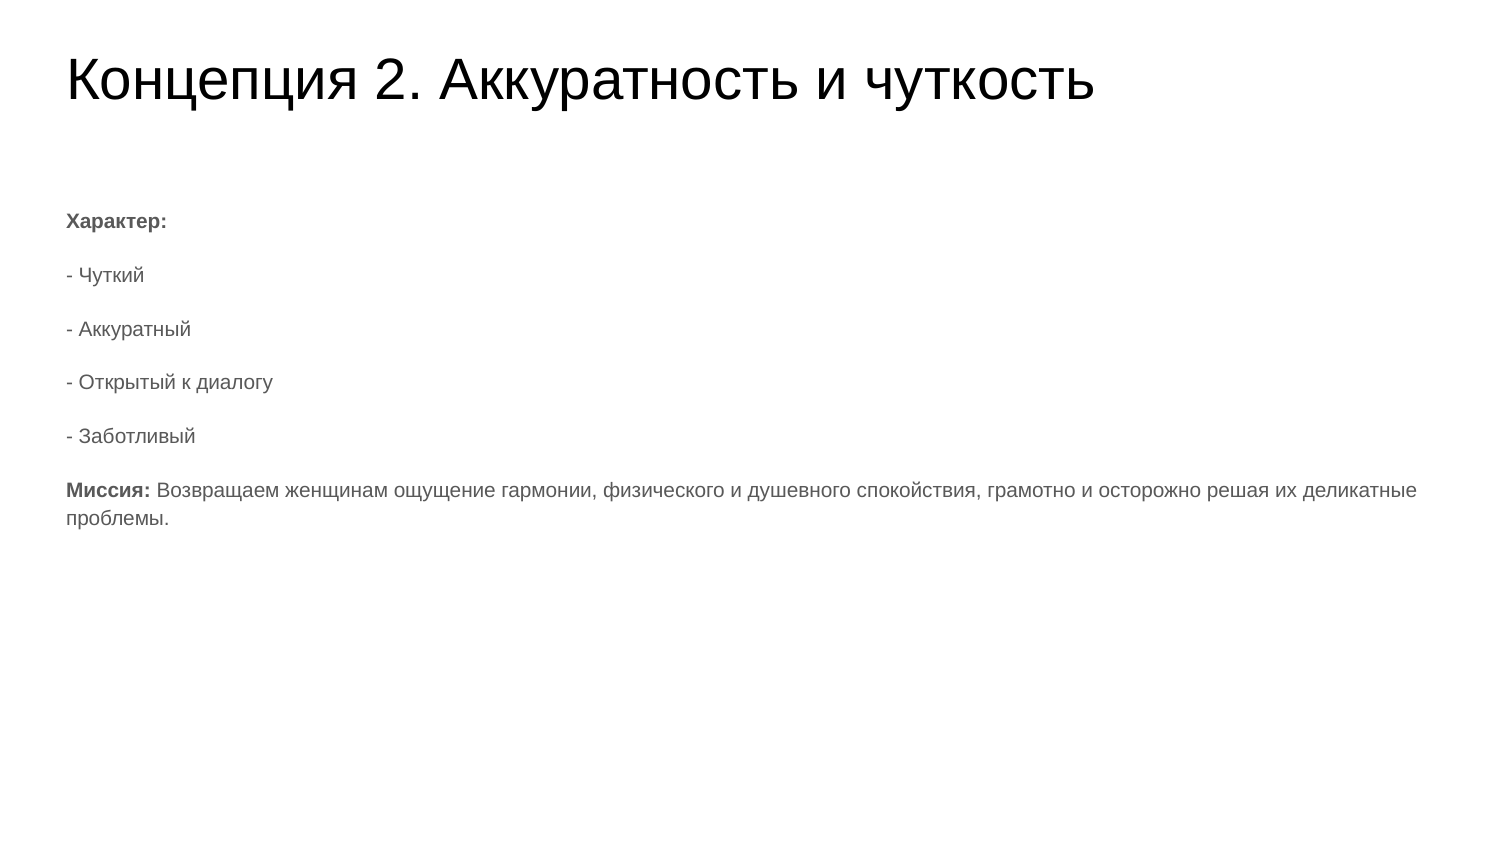

# Концепция 2. Аккуратность и чуткость
Характер:
- Чуткий
- Аккуратный
- Открытый к диалогу
- Заботливый
Миссия: Возвращаем женщинам ощущение гармонии, физического и душевного спокойствия, грамотно и осторожно решая их деликатные проблемы.